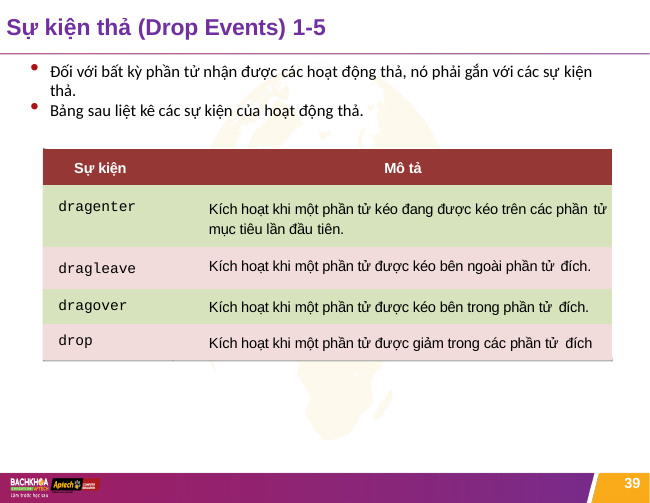

# Sự kiện thả (Drop Events) 1-5
Đối với bất kỳ phần tử nhận được các hoạt động thả, nó phải gắn với các sự kiện
thả.
Bảng sau liệt kê các sự kiện của hoạt động thả.

| Sự kiện | Mô tả |
| --- | --- |
| dragenter | Kích hoạt khi một phần tử kéo đang được kéo trên các phần tử mục tiêu lần đầu tiên. |
| dragleave | Kích hoạt khi một phần tử được kéo bên ngoài phần tử đích. |
| dragover | Kích hoạt khi một phần tử được kéo bên trong phần tử đích. |
| drop | Kích hoạt khi một phần tử được giảm trong các phần tử đích |
39